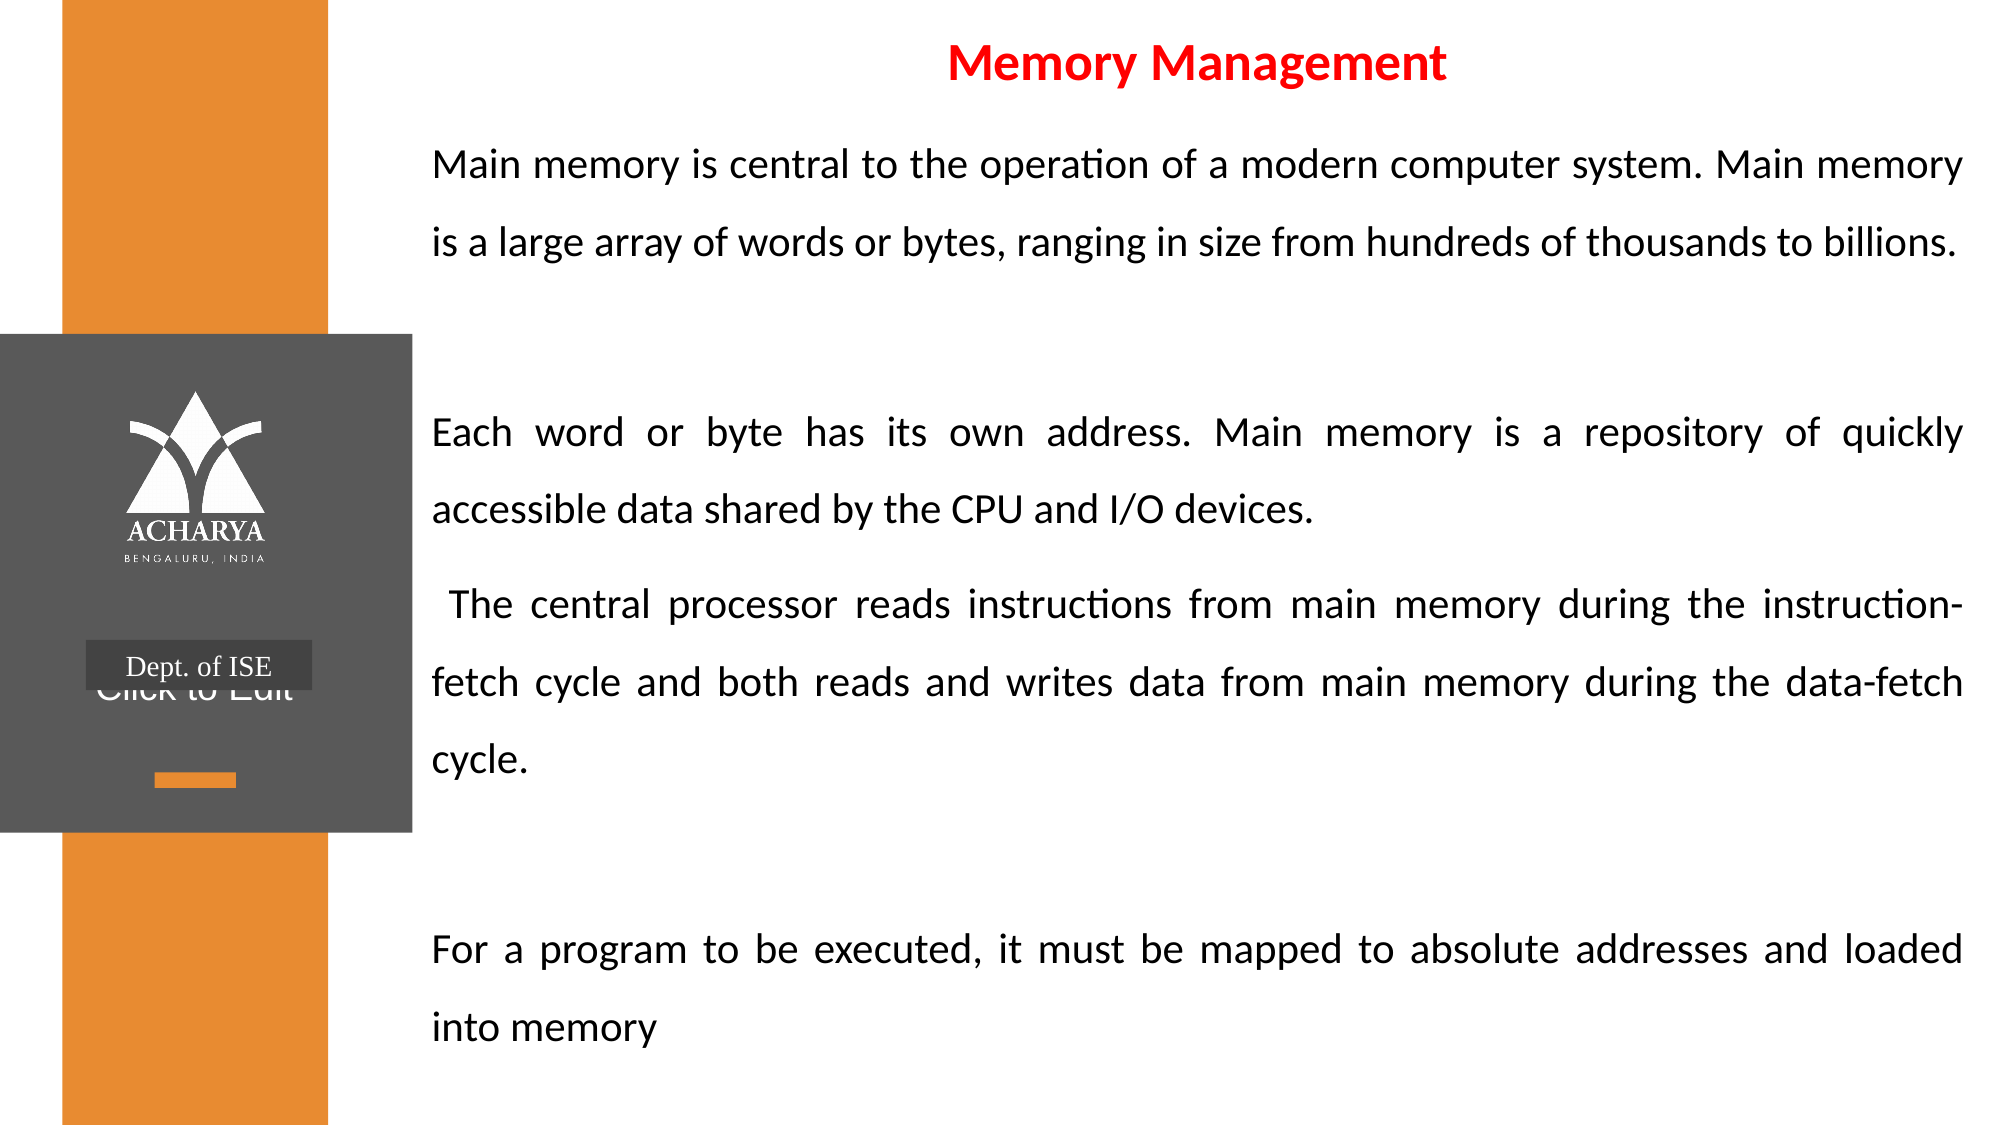

Memory Management
Main memory is central to the operation of a modern computer system. Main memory is a large array of words or bytes, ranging in size from hundreds of thousands to billions.

Each word or byte has its own address. Main memory is a repository of quickly accessible data shared by the CPU and I/O devices.
 The central processor reads instructions from main memory during the instruction-fetch cycle and both reads and writes data from main memory during the data-fetch cycle.

For a program to be executed, it must be mapped to absolute addresses and loaded into memory

Dept. of ISE